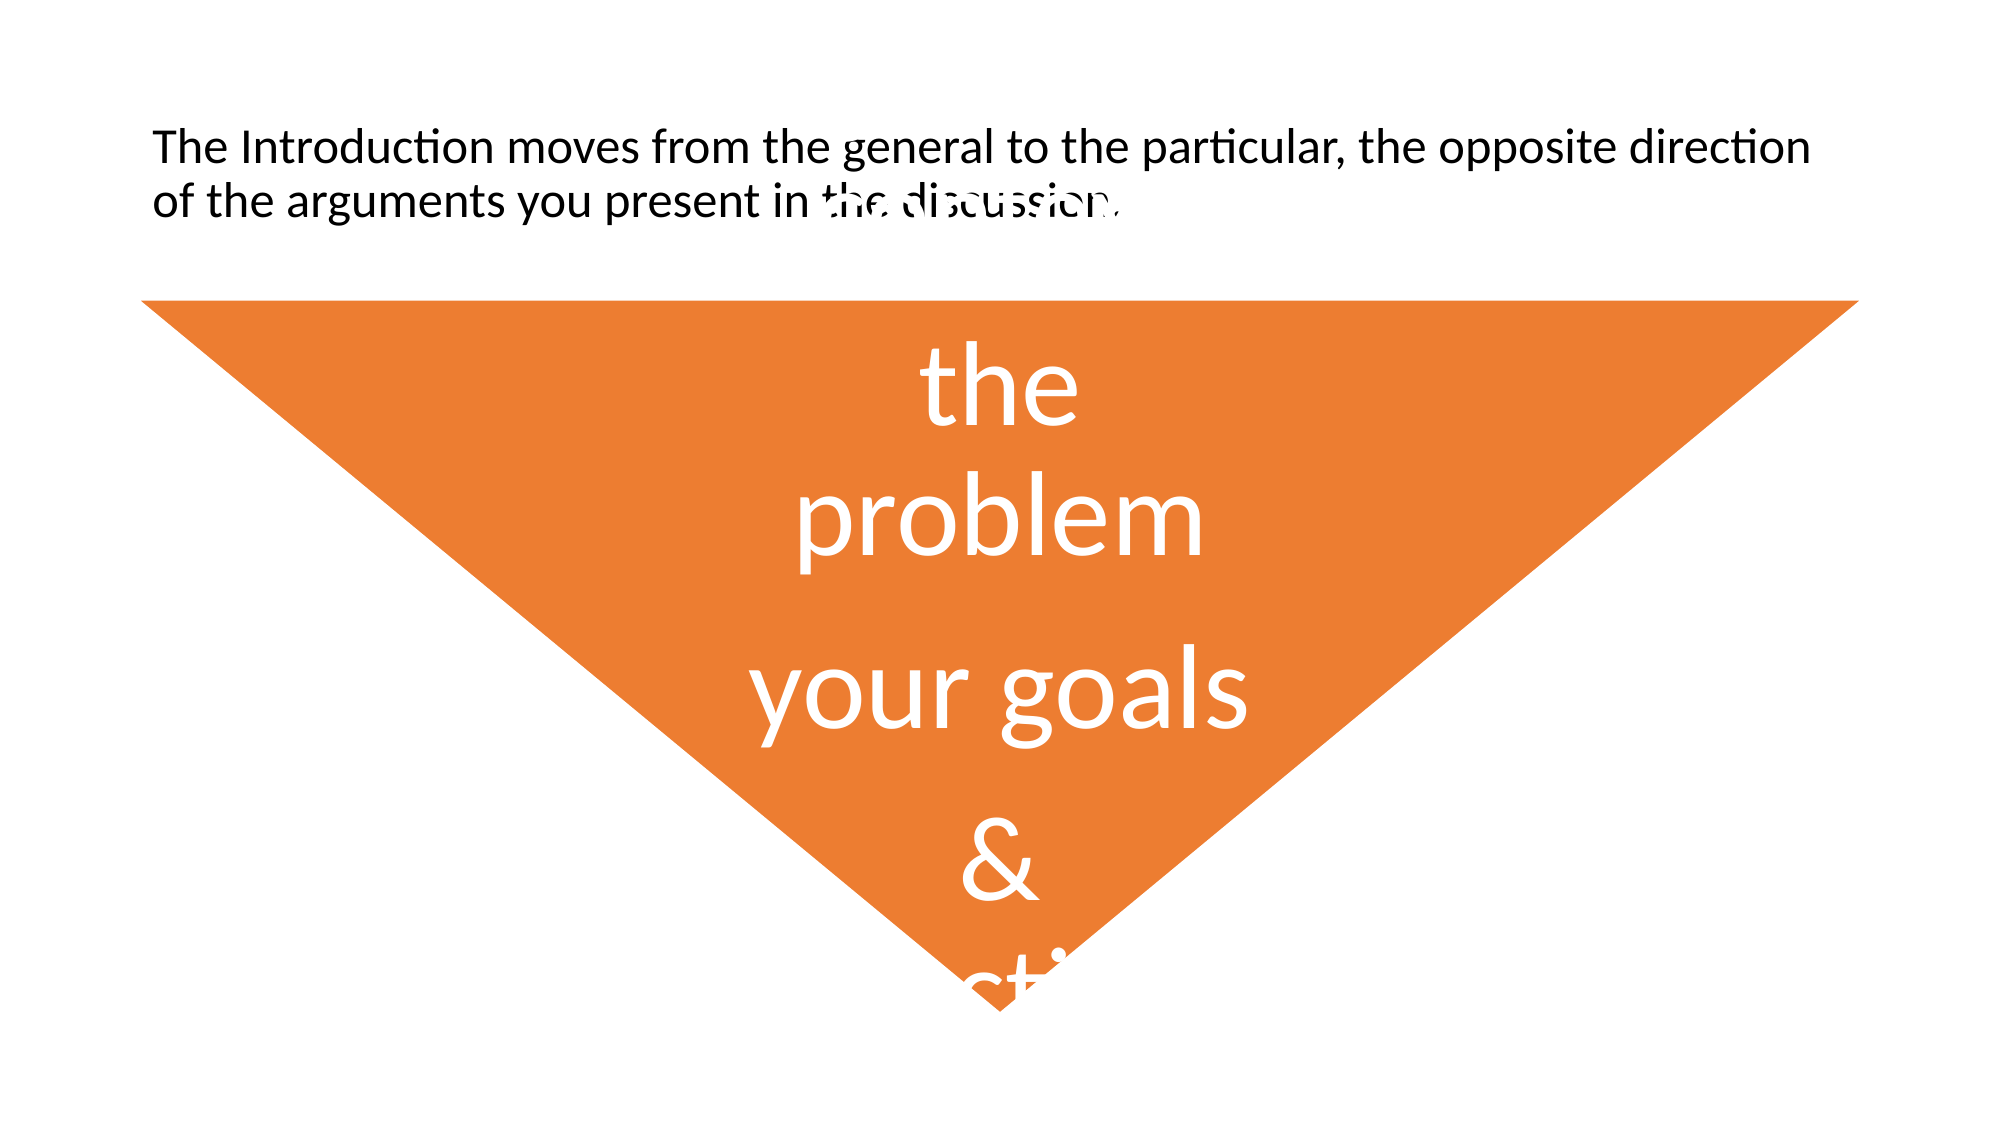

# The Introduction moves from the general to the particular, the opposite direction of the arguments you present in the discussion.
general context
the problem
your goals
& objectives